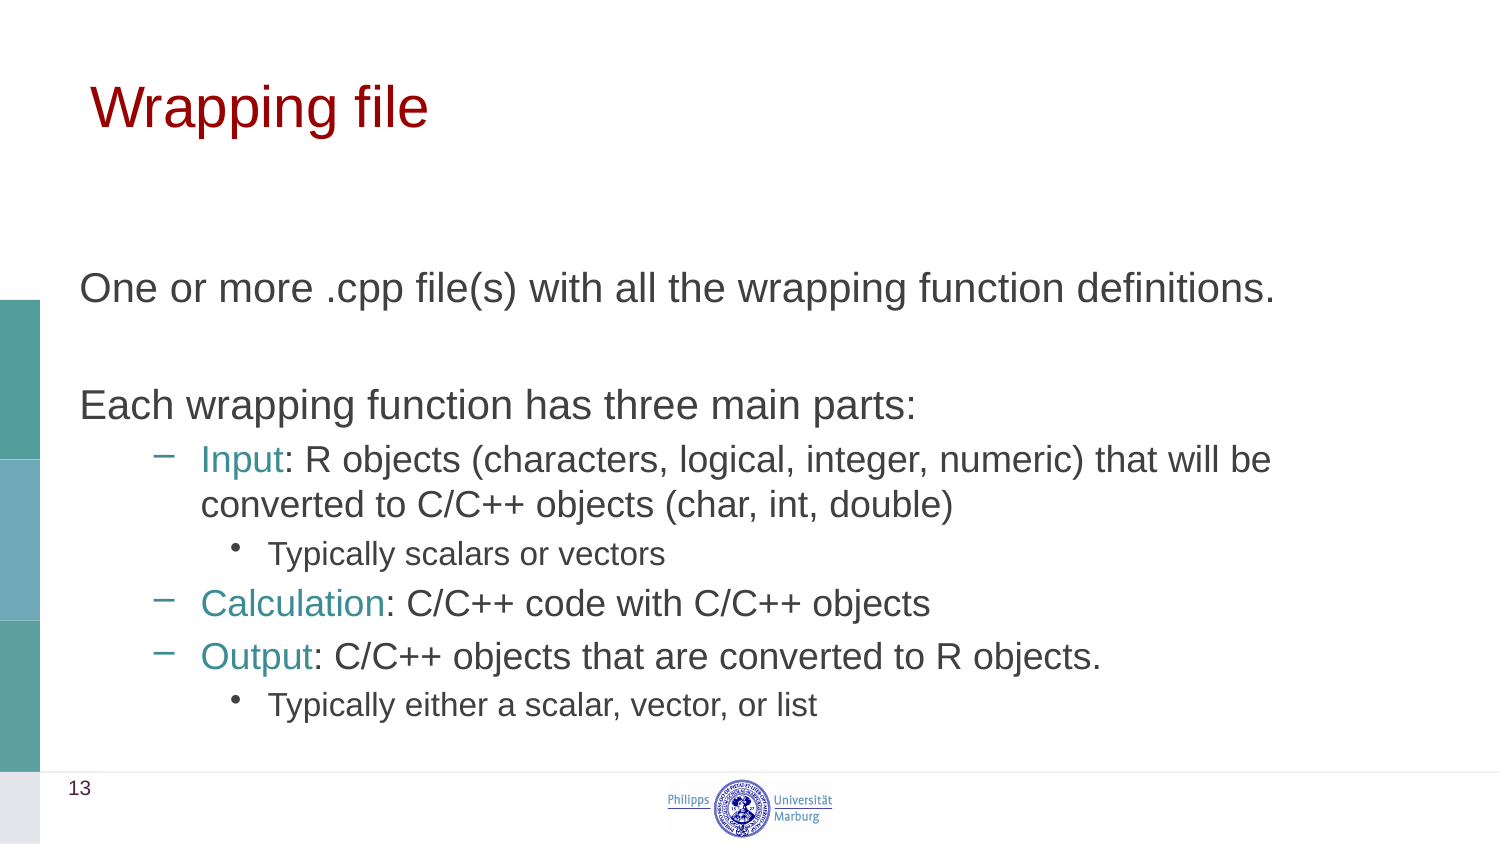

# Wrapping file
One or more .cpp file(s) with all the wrapping function definitions.

Each wrapping function has three main parts:
Input: R objects (characters, logical, integer, numeric) that will be converted to C/C++ objects (char, int, double)
Typically scalars or vectors
Calculation: C/C++ code with C/C++ objects
Output: C/C++ objects that are converted to R objects.
Typically either a scalar, vector, or list

13